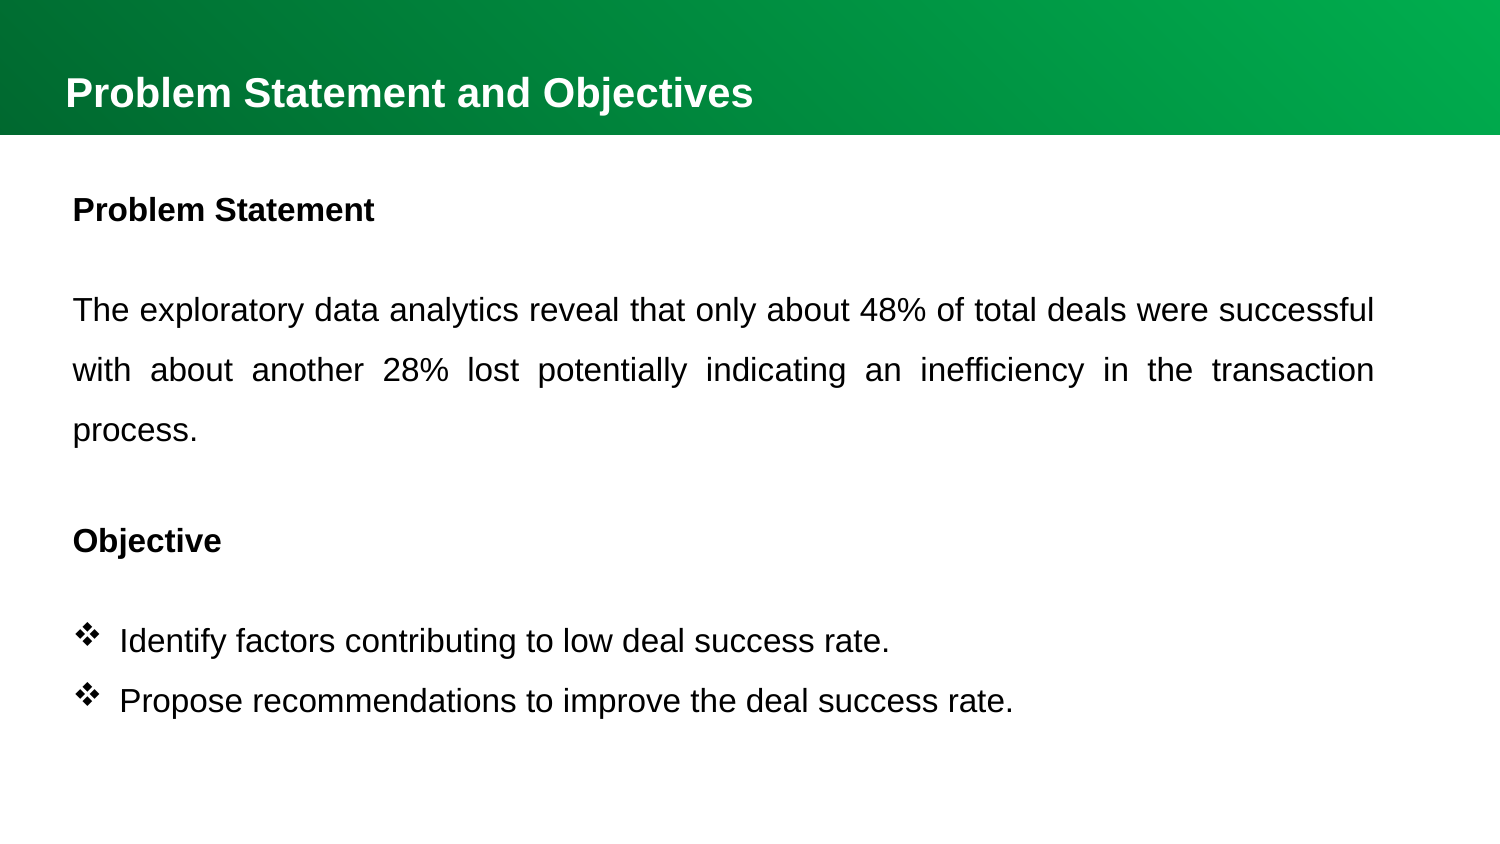

Problem Statement and Objectives
Problem Statement

The exploratory data analytics reveal that only about 48% of total deals were successful with about another 28% lost potentially indicating an inefficiency in the transaction process.
Objective

Identify factors contributing to low deal success rate.
Propose recommendations to improve the deal success rate.